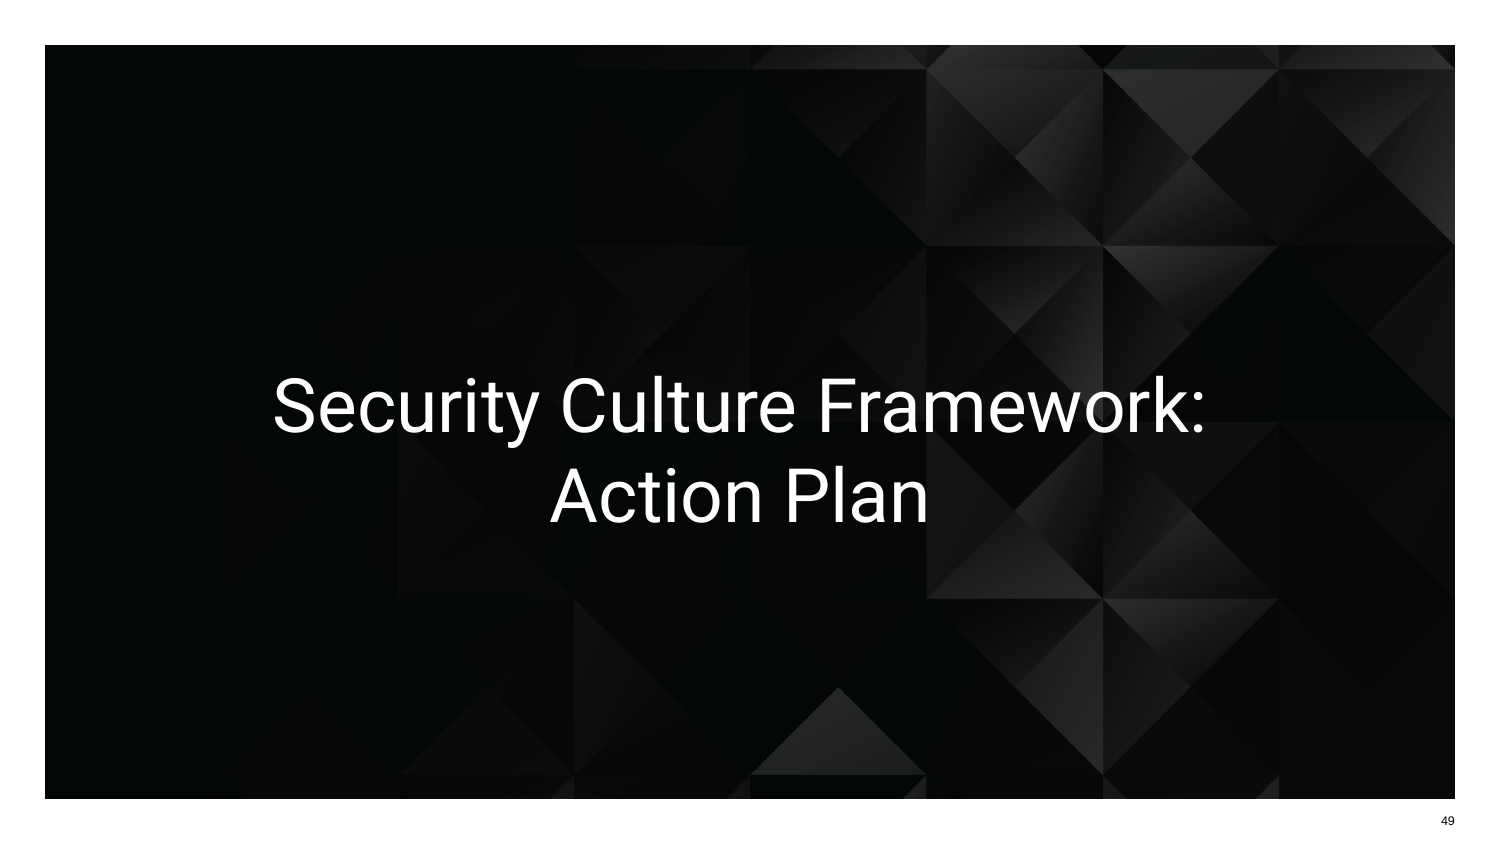

# Security Culture Framework: Action Plan
49
49